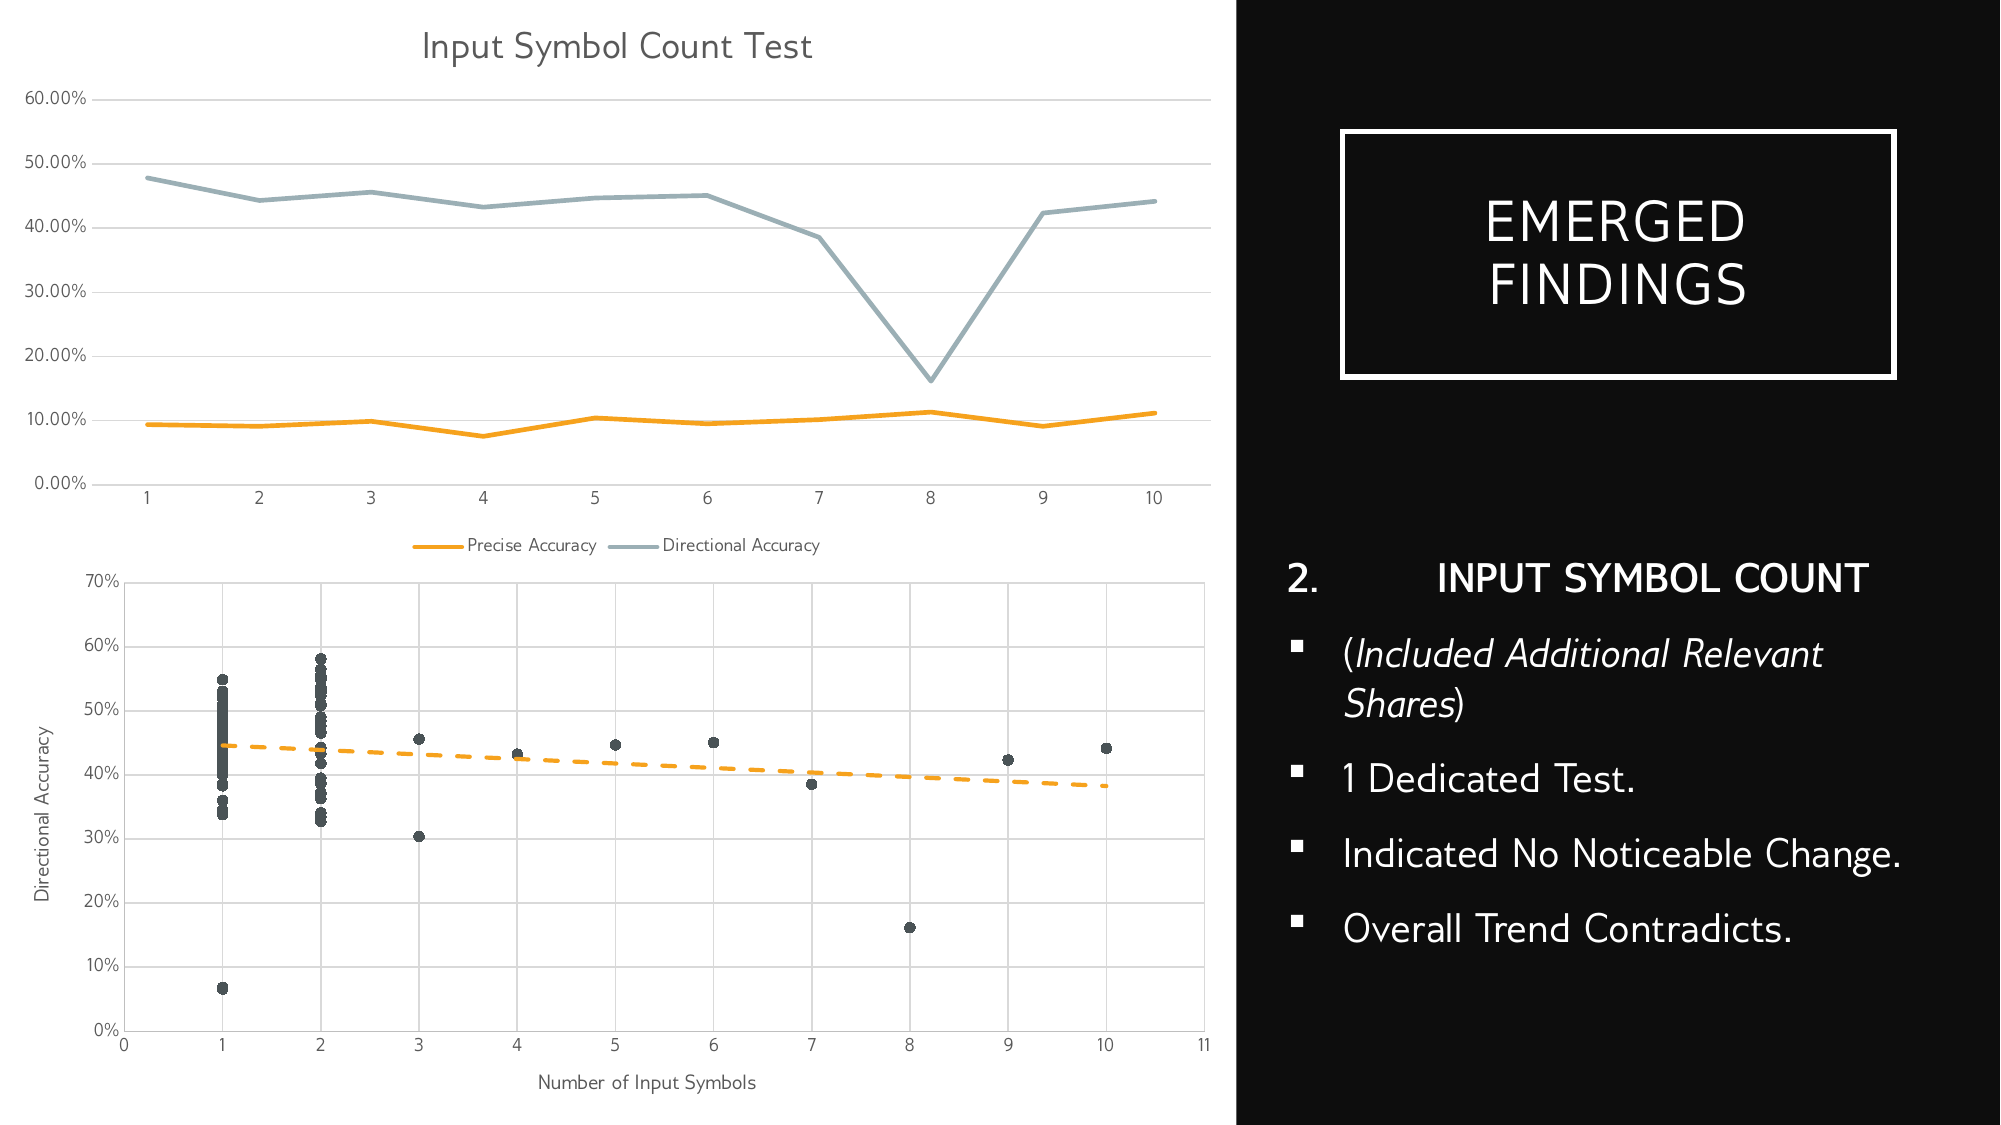

### Chart: Input Symbol Count Test

| Category | Precise Accuracy | Directional Accuracy |
|---|---|---|
| 1 | 0.0939 | 0.4785 |
| 2 | 0.0913 | 0.4433 |
| 3 | 0.0991 | 0.4563 |
| 4 | 0.0756 | 0.4329 |
| 5 | 0.1043 | 0.4472 |
| 6 | 0.0952 | 0.4511 |
| 7 | 0.1017 | 0.3859 |
| 8 | 0.1134 | 0.1617 |
| 9 | 0.0913 | 0.4237 |
| 10 | 0.1119 | 0.442 |
# Emerged Findings
2.	INPUT SYMBOL COUNT
(Included Additional Relevant Shares)
1 Dedicated Test.
Indicated No Noticeable Change.
Overall Trend Contradicts.

### Chart

| Category |  |
|---|---|